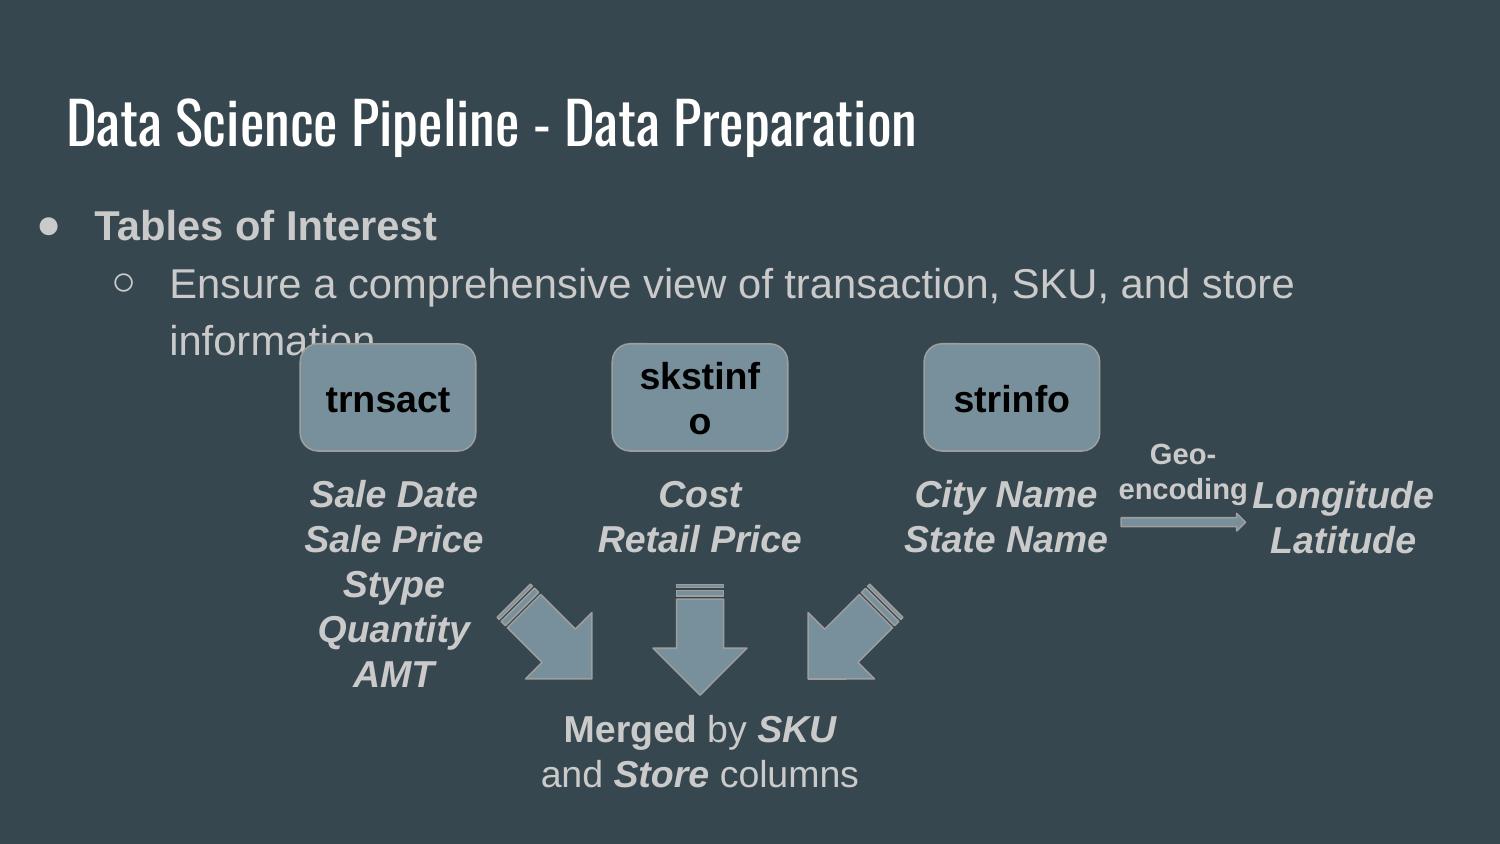

# Data Science Pipeline - Data Preparation
Tables of Interest
Ensure a comprehensive view of transaction, SKU, and store information
trnsact
skstinfo
strinfo
Sale Date
Sale Price
Stype
Quantity
AMT

Cost
Retail Price
City Name
State Name

Merged by SKU and Store columns
Geo-
encoding
Longitude
Latitude